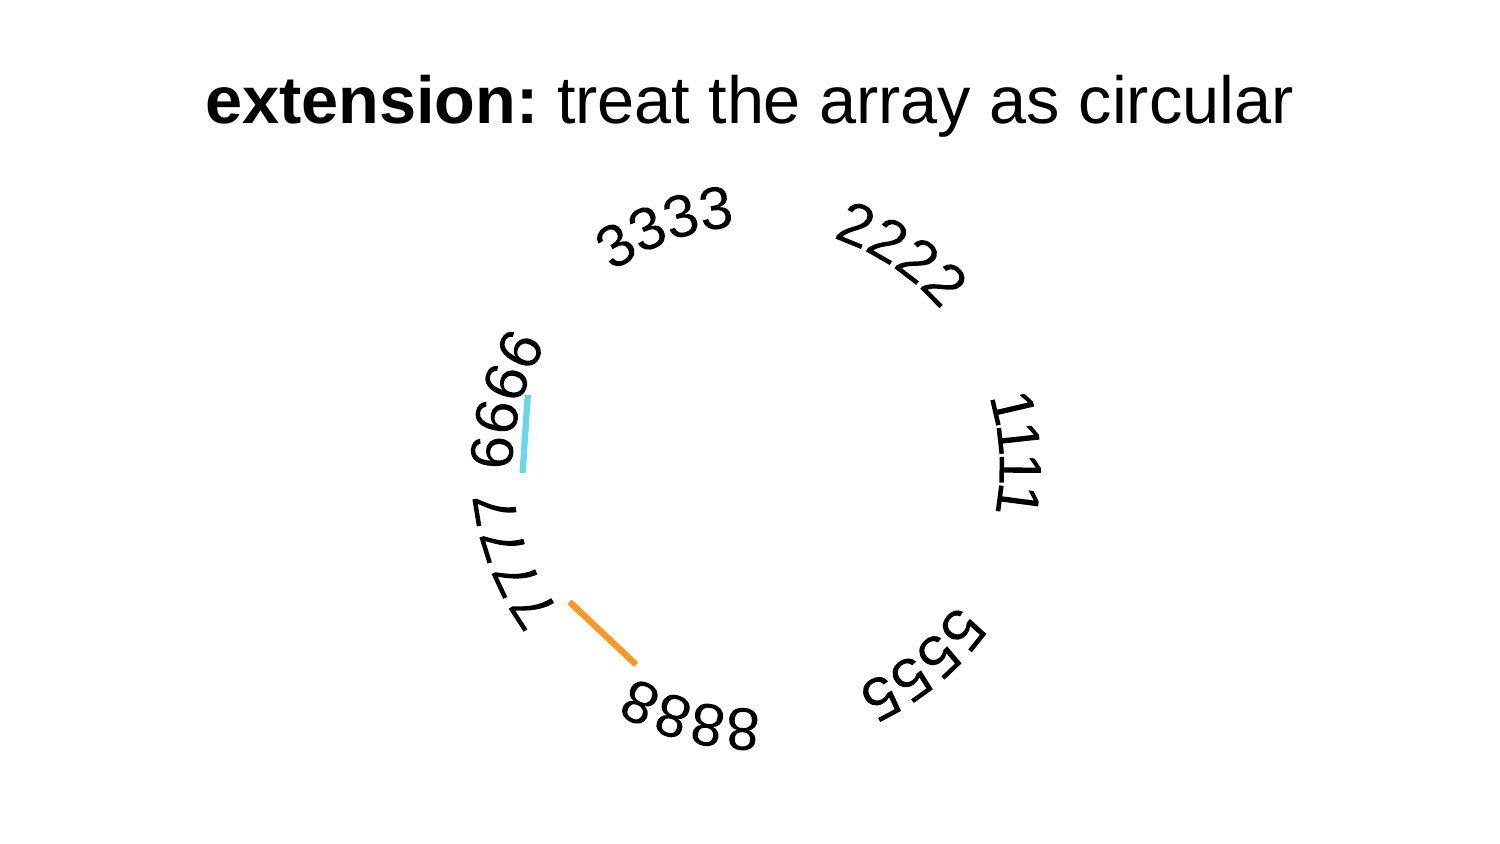

# extension: treat the array as circular
6666      3333      2222      1111      5555      8888      7777